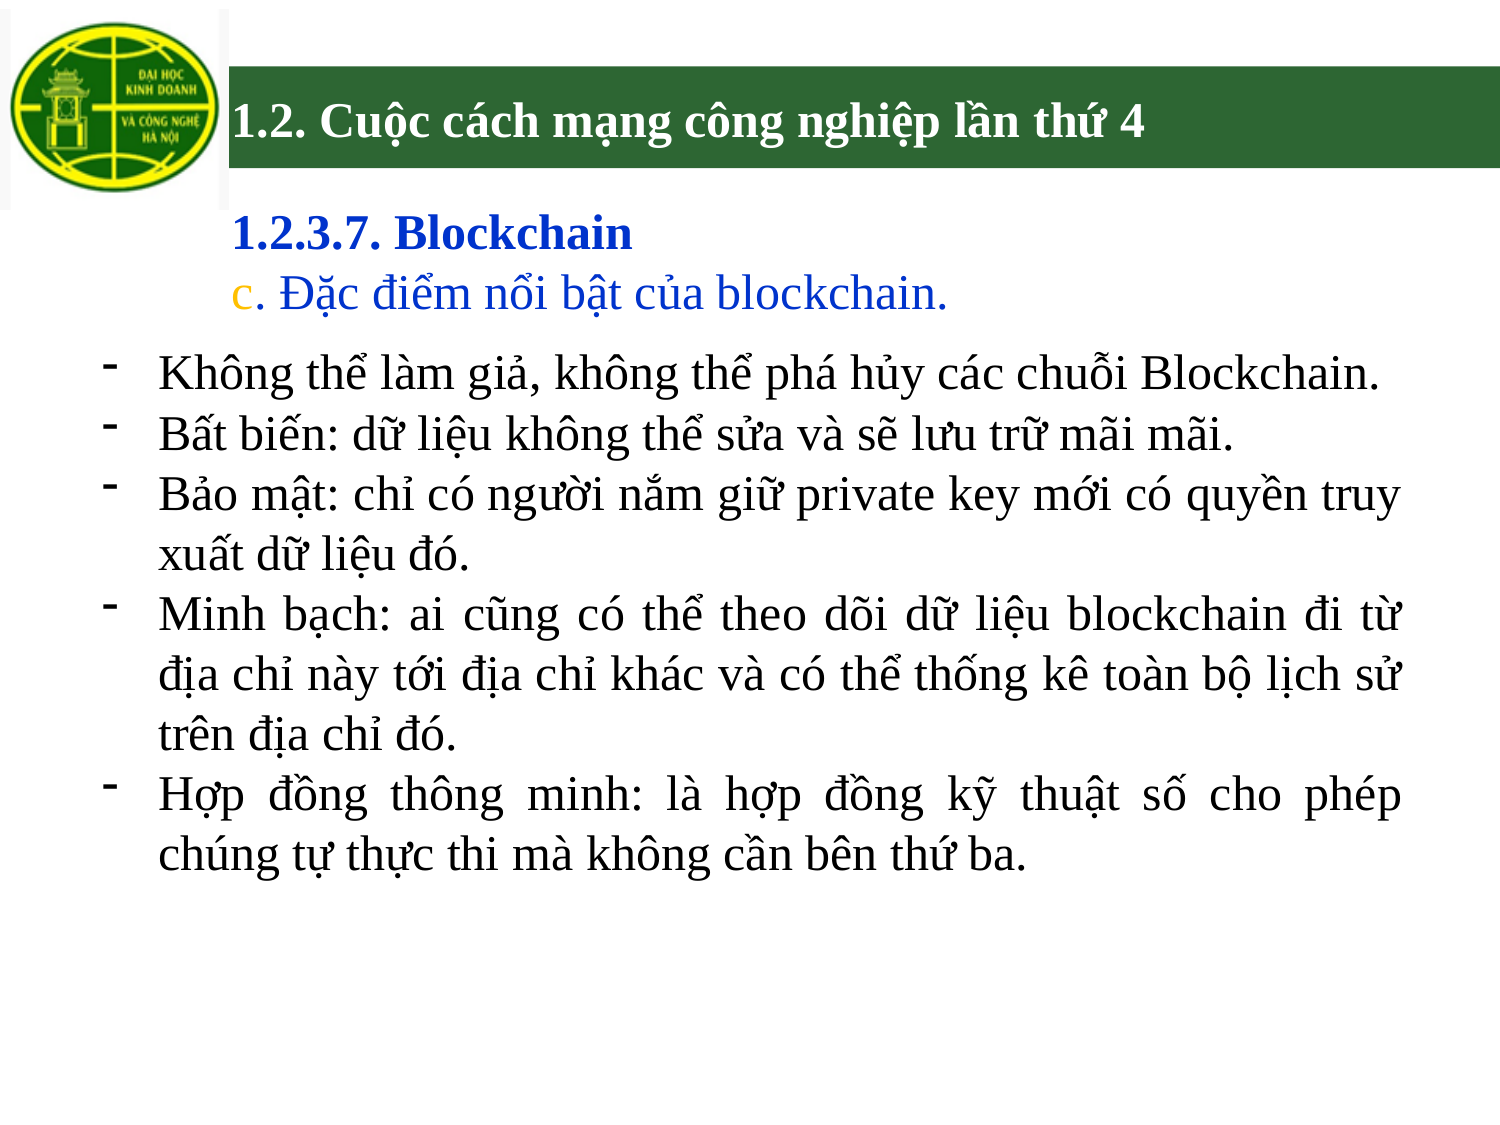

# 1.2. Cuộc cách mạng công nghiệp lần thứ 4
1.2.3.7. Blockchain
c. Đặc điểm nổi bật của blockchain.
Không thể làm giả, không thể phá hủy các chuỗi Blockchain.
Bất biến: dữ liệu không thể sửa và sẽ lưu trữ mãi mãi.
Bảo mật: chỉ có người nắm giữ private key mới có quyền truy xuất dữ liệu đó.
Minh bạch: ai cũng có thể theo dõi dữ liệu blockchain đi từ địa chỉ này tới địa chỉ khác và có thể thống kê toàn bộ lịch sử trên địa chỉ đó.
Hợp đồng thông minh: là hợp đồng kỹ thuật số cho phép chúng tự thực thi mà không cần bên thứ ba.